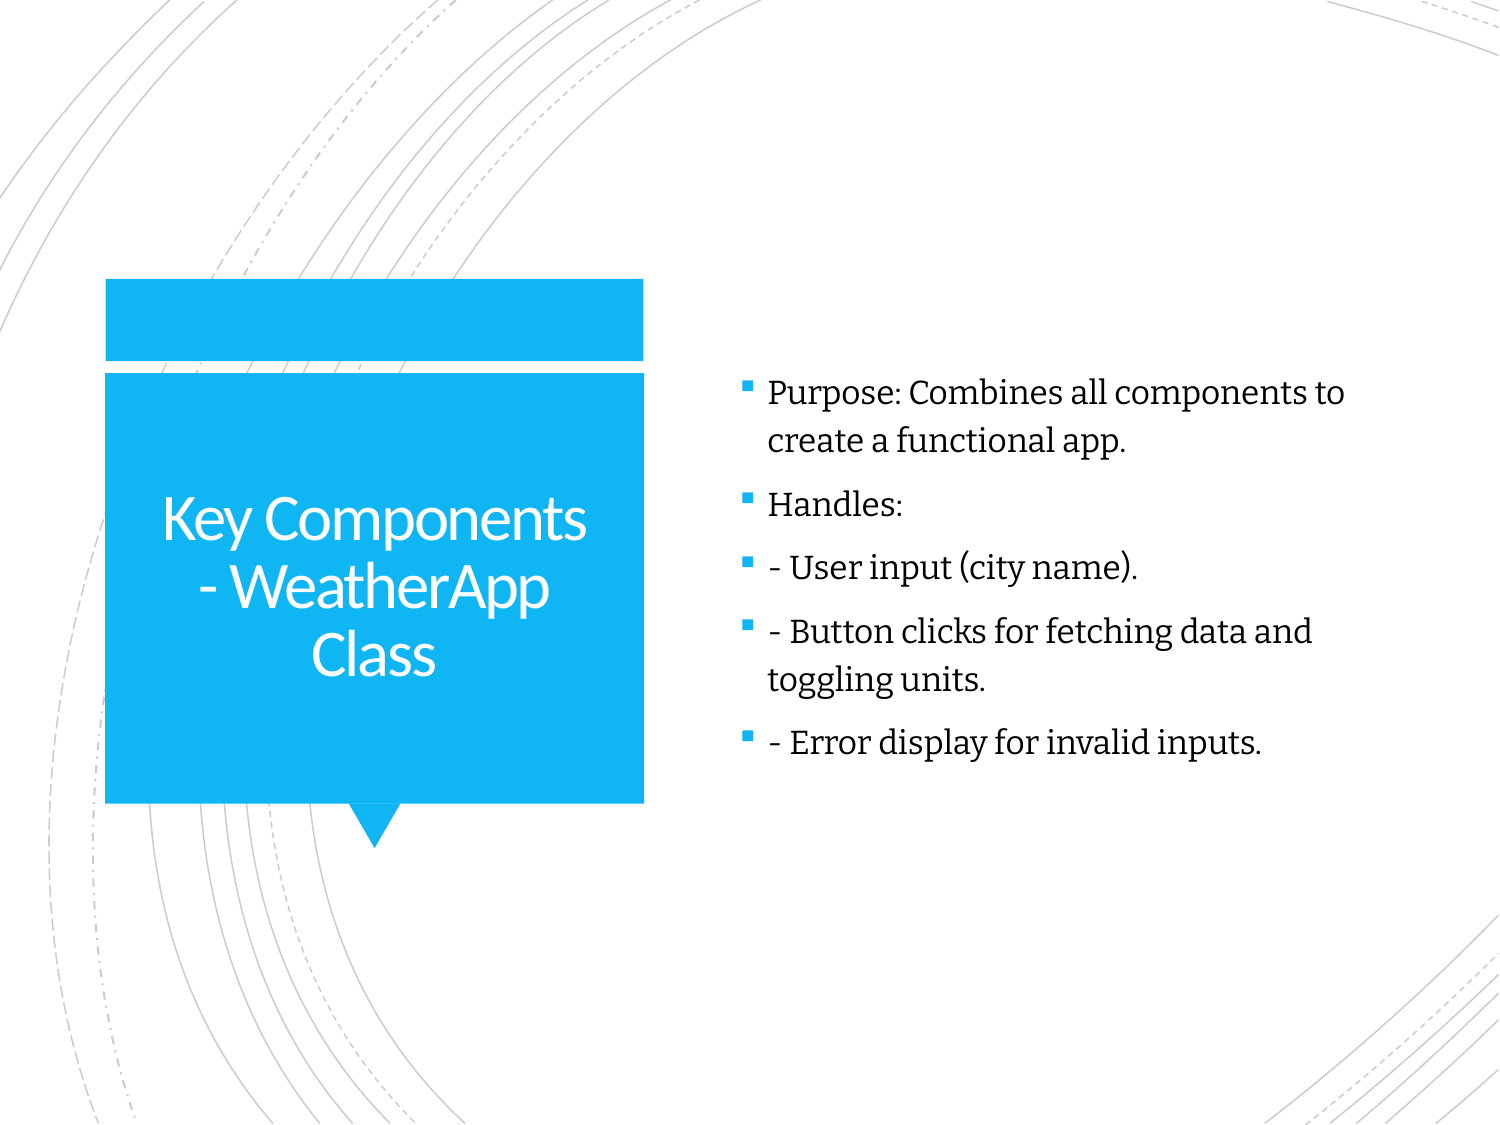

Purpose: Combines all components to create a functional app.
Handles:
- User input (city name).
- Button clicks for fetching data and toggling units.
- Error display for invalid inputs.
# Key Components - WeatherApp Class